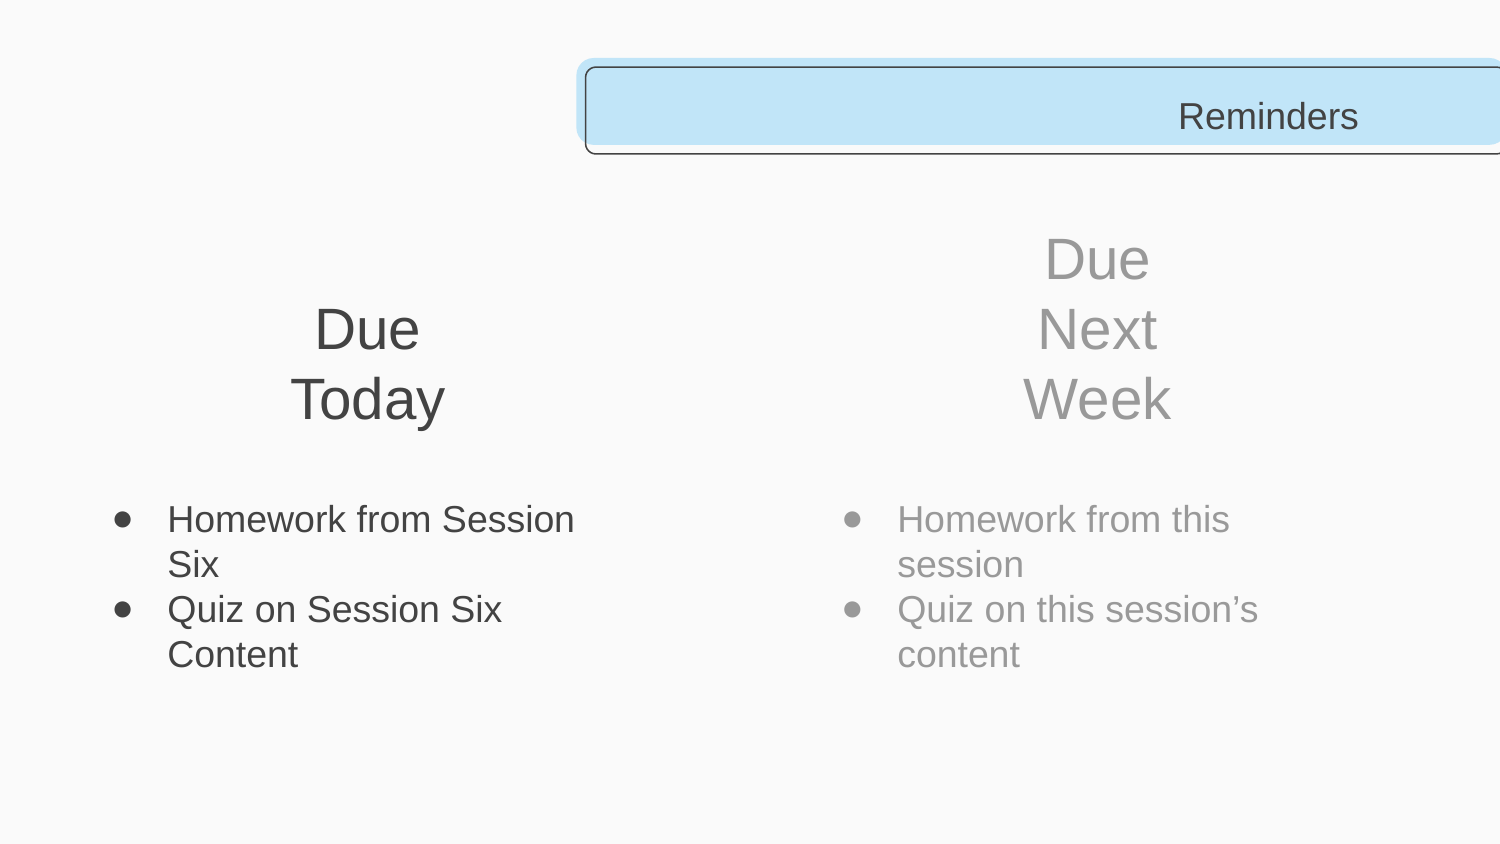

Reminders
# Due Today
Due Next Week
Homework from Session Six
Quiz on Session Six Content
Homework from this session
Quiz on this session’s content